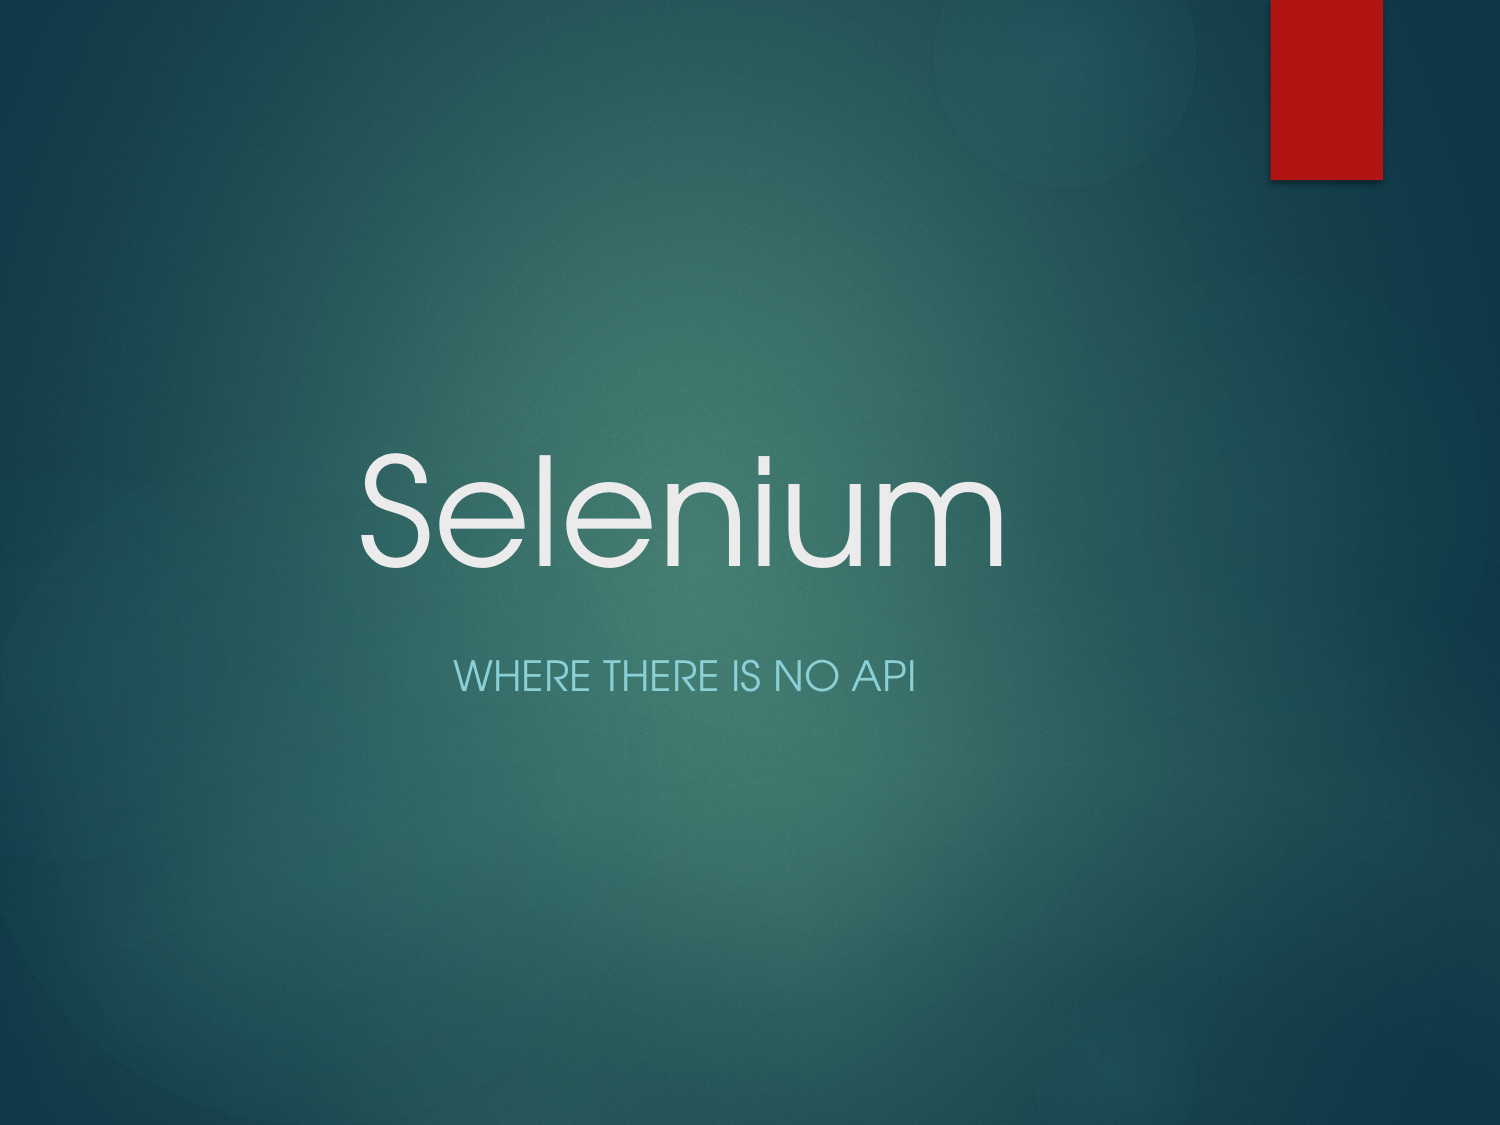

# Selenium
where there is no API